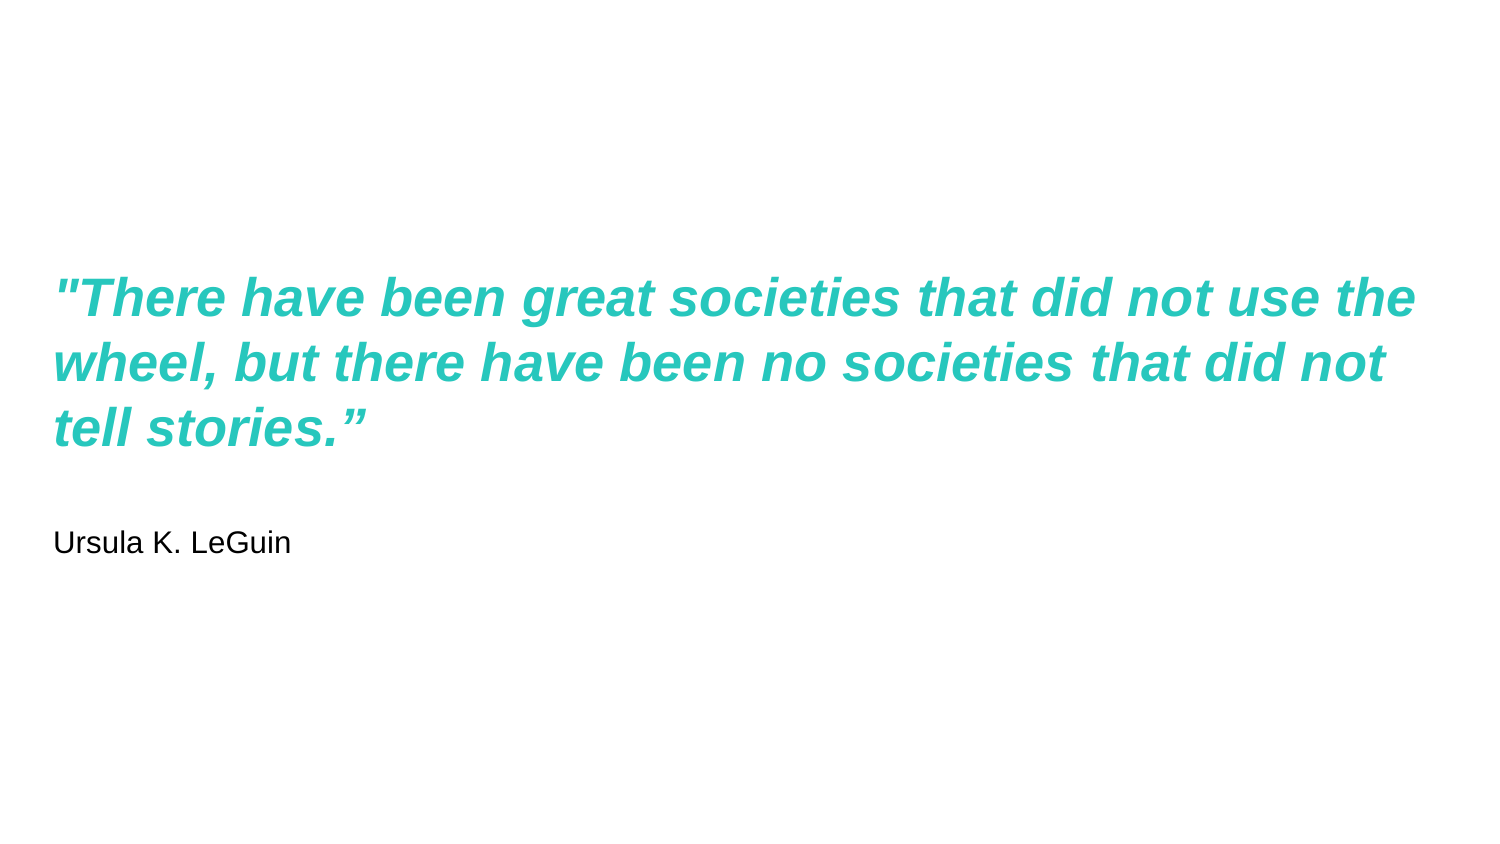

"There have been great societies that did not use the wheel, but there have been no societies that did not tell stories.”

Ursula K. LeGuin